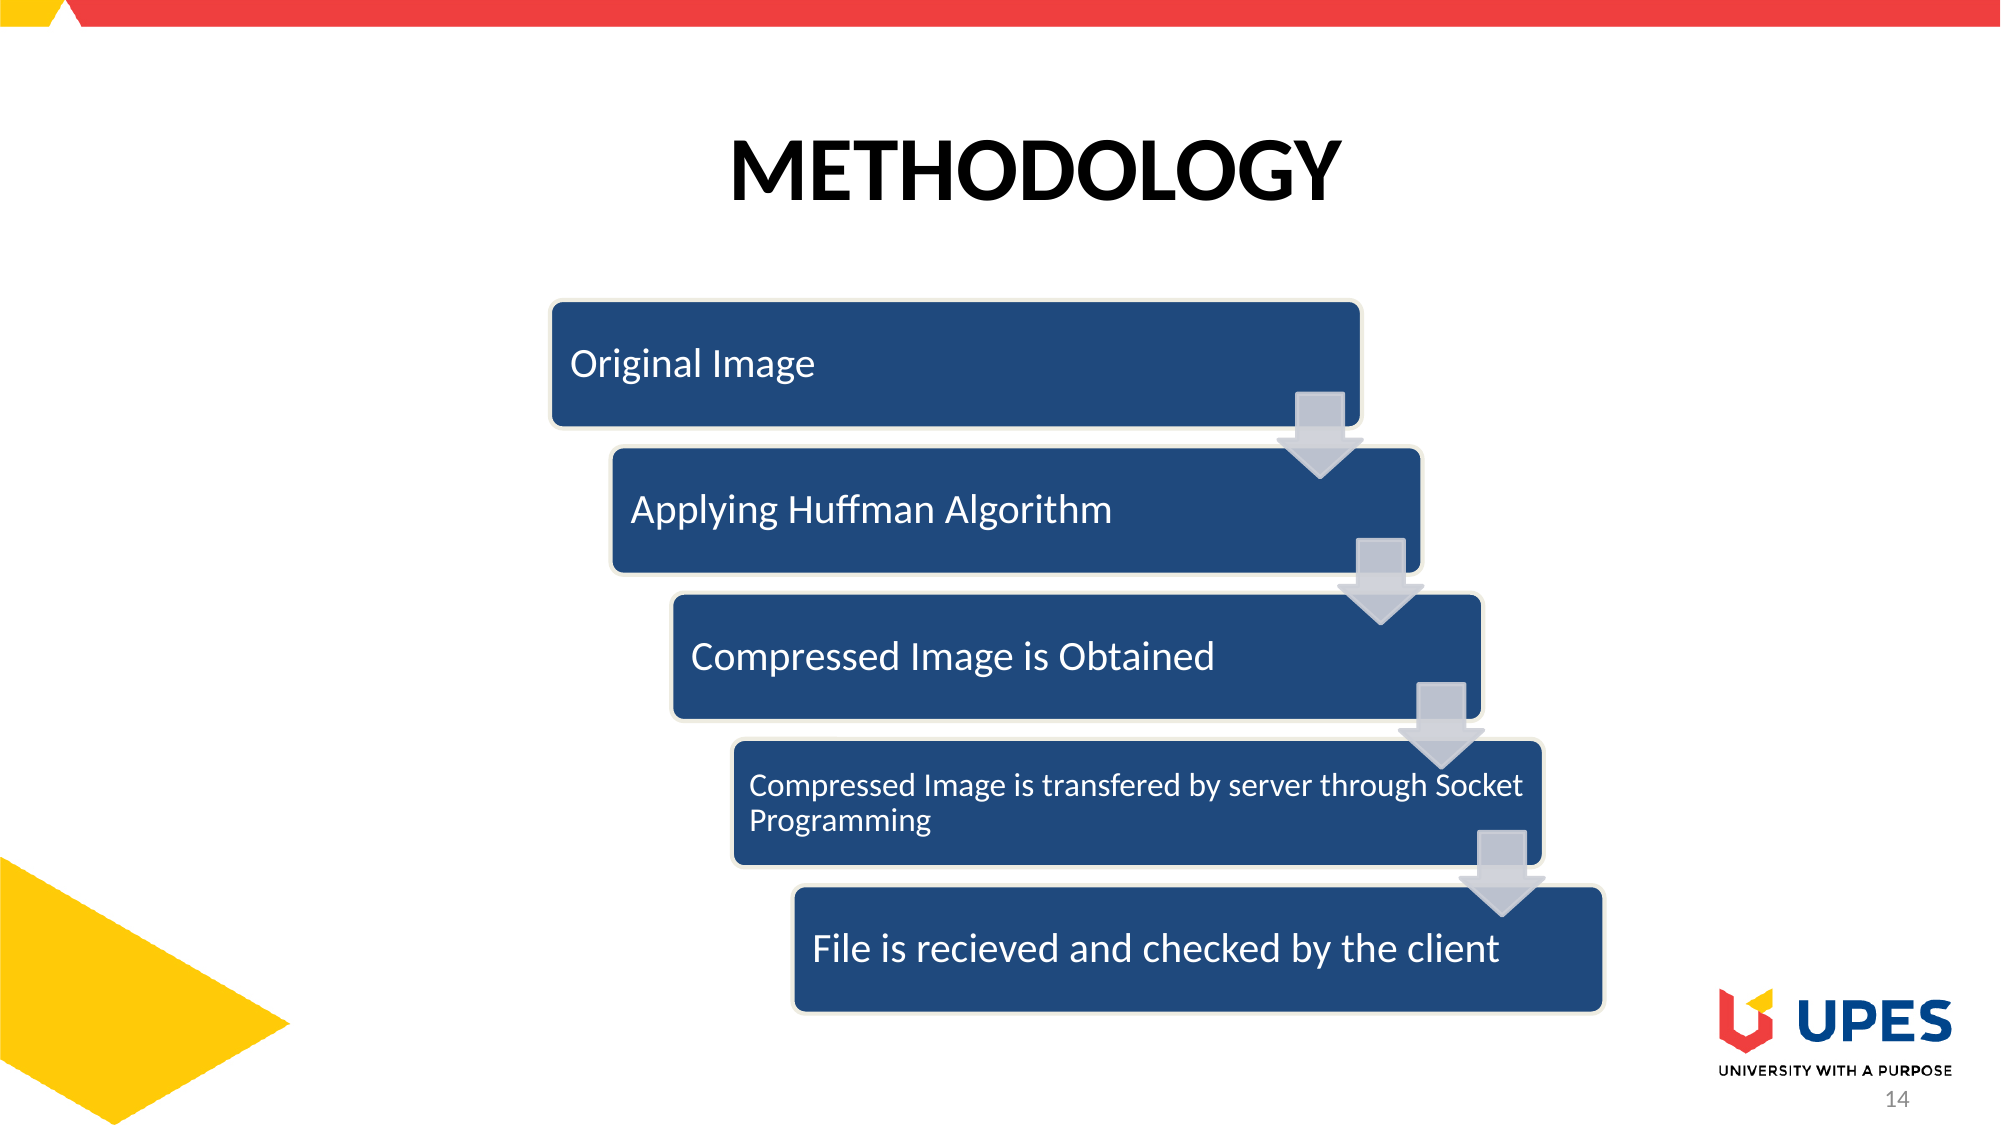

# METHODOLOGY
Original Image
Applying Huffman Algorithm
Compressed Image is Obtained
Compressed Image is transfered by server through Socket Programming
File is recieved and checked by the client